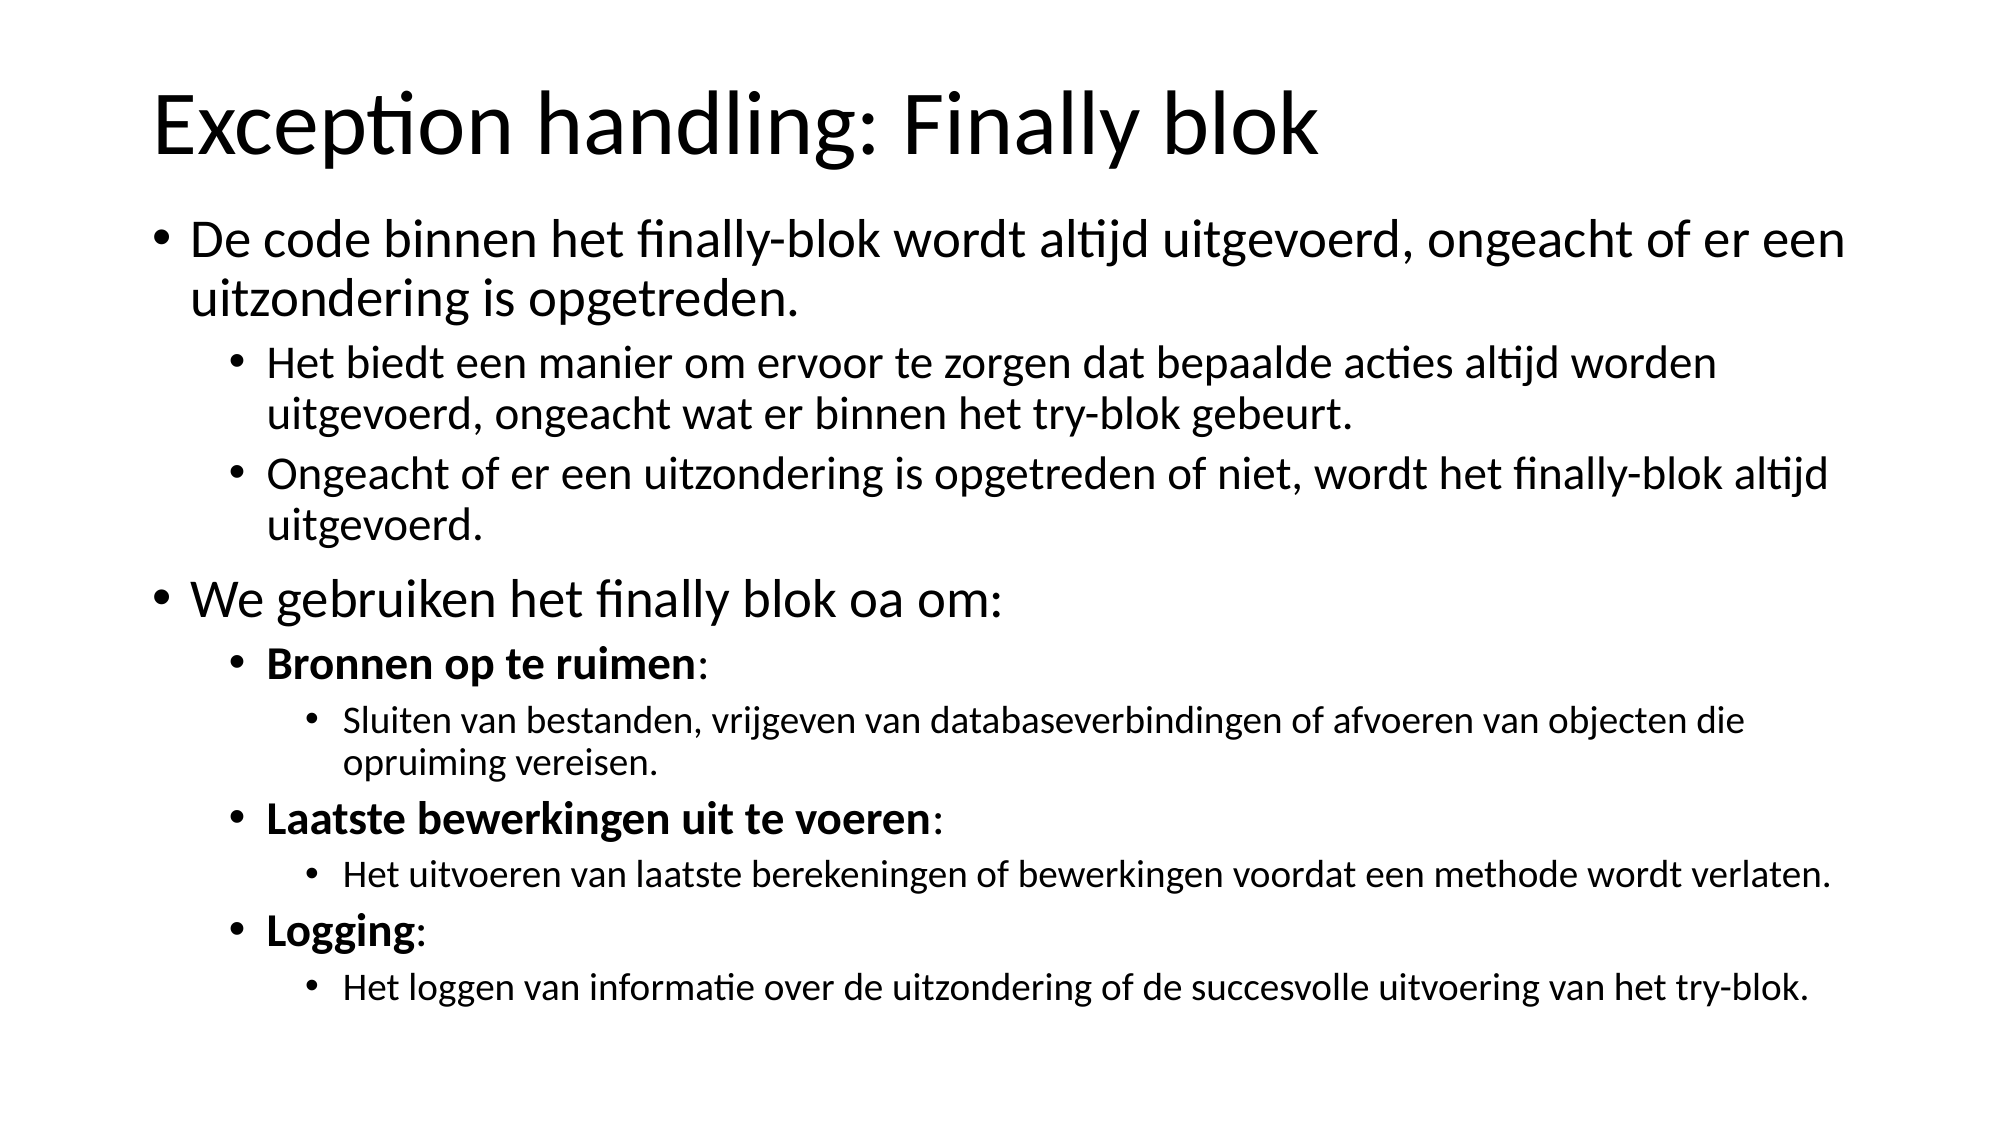

# Exception handling: Finally blok
De code binnen het finally-blok wordt altijd uitgevoerd, ongeacht of er een uitzondering is opgetreden.
Het biedt een manier om ervoor te zorgen dat bepaalde acties altijd worden uitgevoerd, ongeacht wat er binnen het try-blok gebeurt.
Ongeacht of er een uitzondering is opgetreden of niet, wordt het finally-blok altijd uitgevoerd.
We gebruiken het finally blok oa om:
Bronnen op te ruimen:
Sluiten van bestanden, vrijgeven van databaseverbindingen of afvoeren van objecten die opruiming vereisen.
Laatste bewerkingen uit te voeren:
Het uitvoeren van laatste berekeningen of bewerkingen voordat een methode wordt verlaten.
Logging:
Het loggen van informatie over de uitzondering of de succesvolle uitvoering van het try-blok.